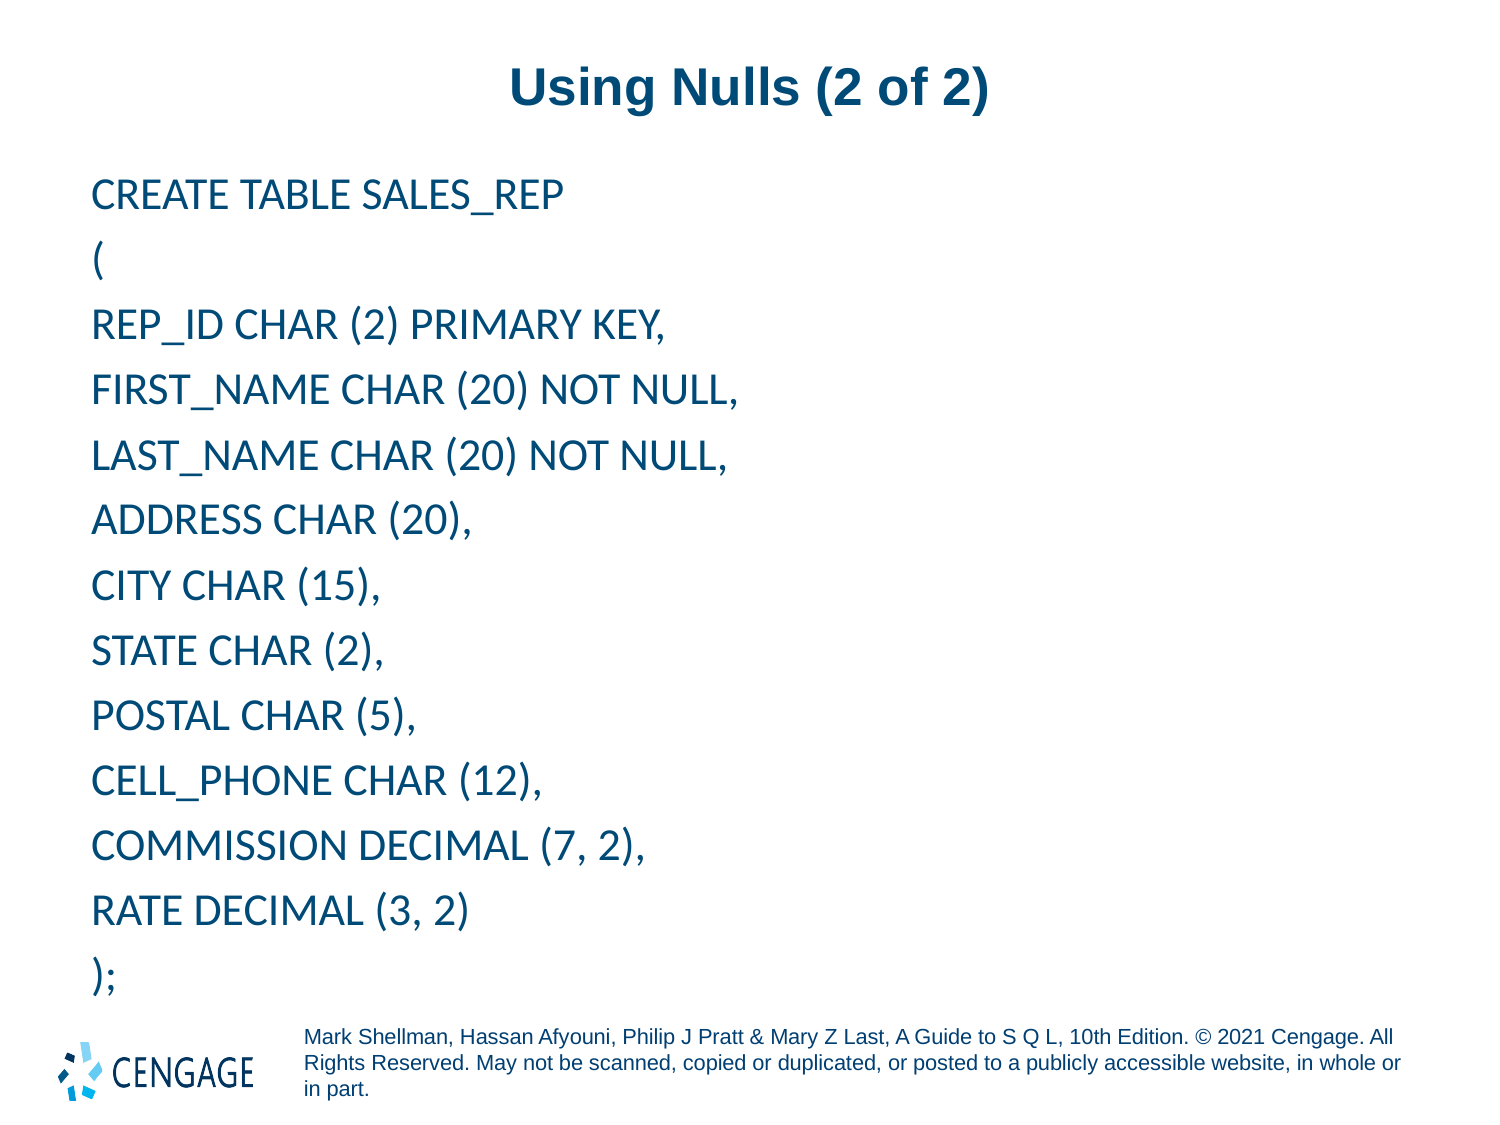

# Using Nulls (2 of 2)
CREATE TABLE SALES_REP
(
REP_ID CHAR (2) PRIMARY KEY,
FIRST_NAME CHAR (20) NOT NULL,
LAST_NAME CHAR (20) NOT NULL,
ADDRESS CHAR (20),
CITY CHAR (15),
STATE CHAR (2),
POSTAL CHAR (5),
CELL_PHONE CHAR (12),
COMMISSION DECIMAL (7, 2),
RATE DECIMAL (3, 2)
);